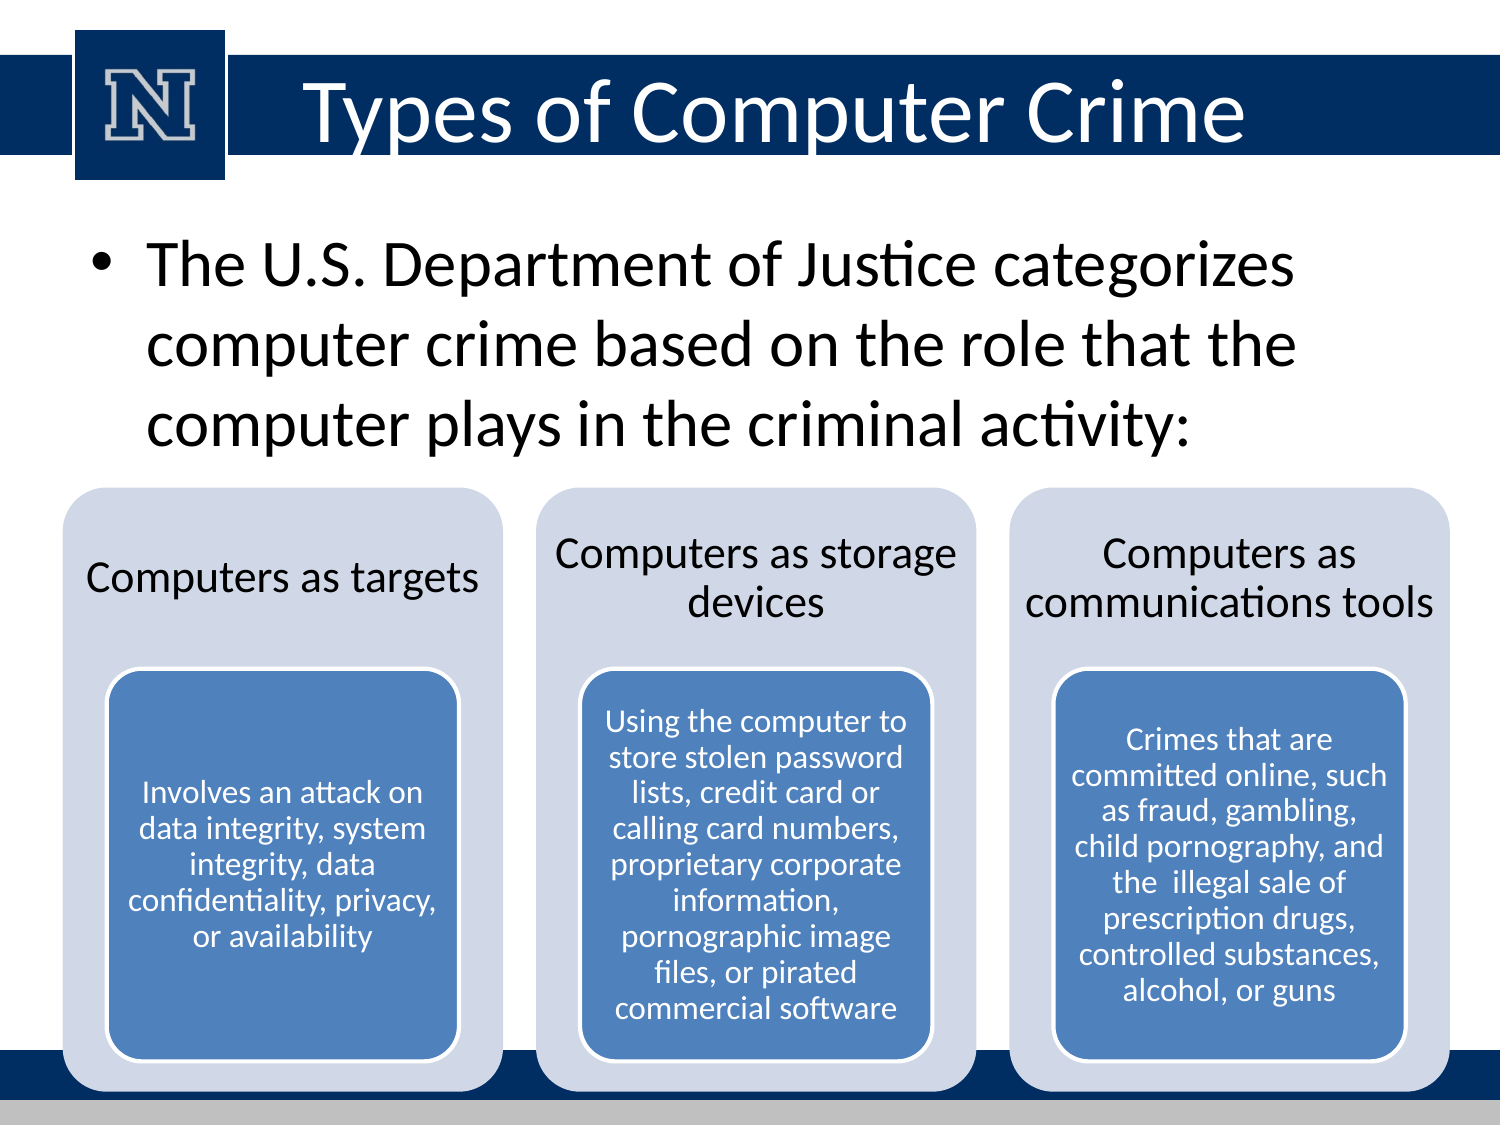

# Types of Computer Crime
The U.S. Department of Justice categorizes computer crime based on the role that the computer plays in the criminal activity:
Computers as targets
Computers as storage devices
Computers as communications tools
Involves an attack on data integrity, system integrity, data confidentiality, privacy, or availability
Using the computer to store stolen password lists, credit card or calling card numbers, proprietary corporate information, pornographic image files, or pirated commercial software
Crimes that are committed online, such as fraud, gambling, child pornography, and the  illegal sale of prescription drugs, controlled substances, alcohol, or guns